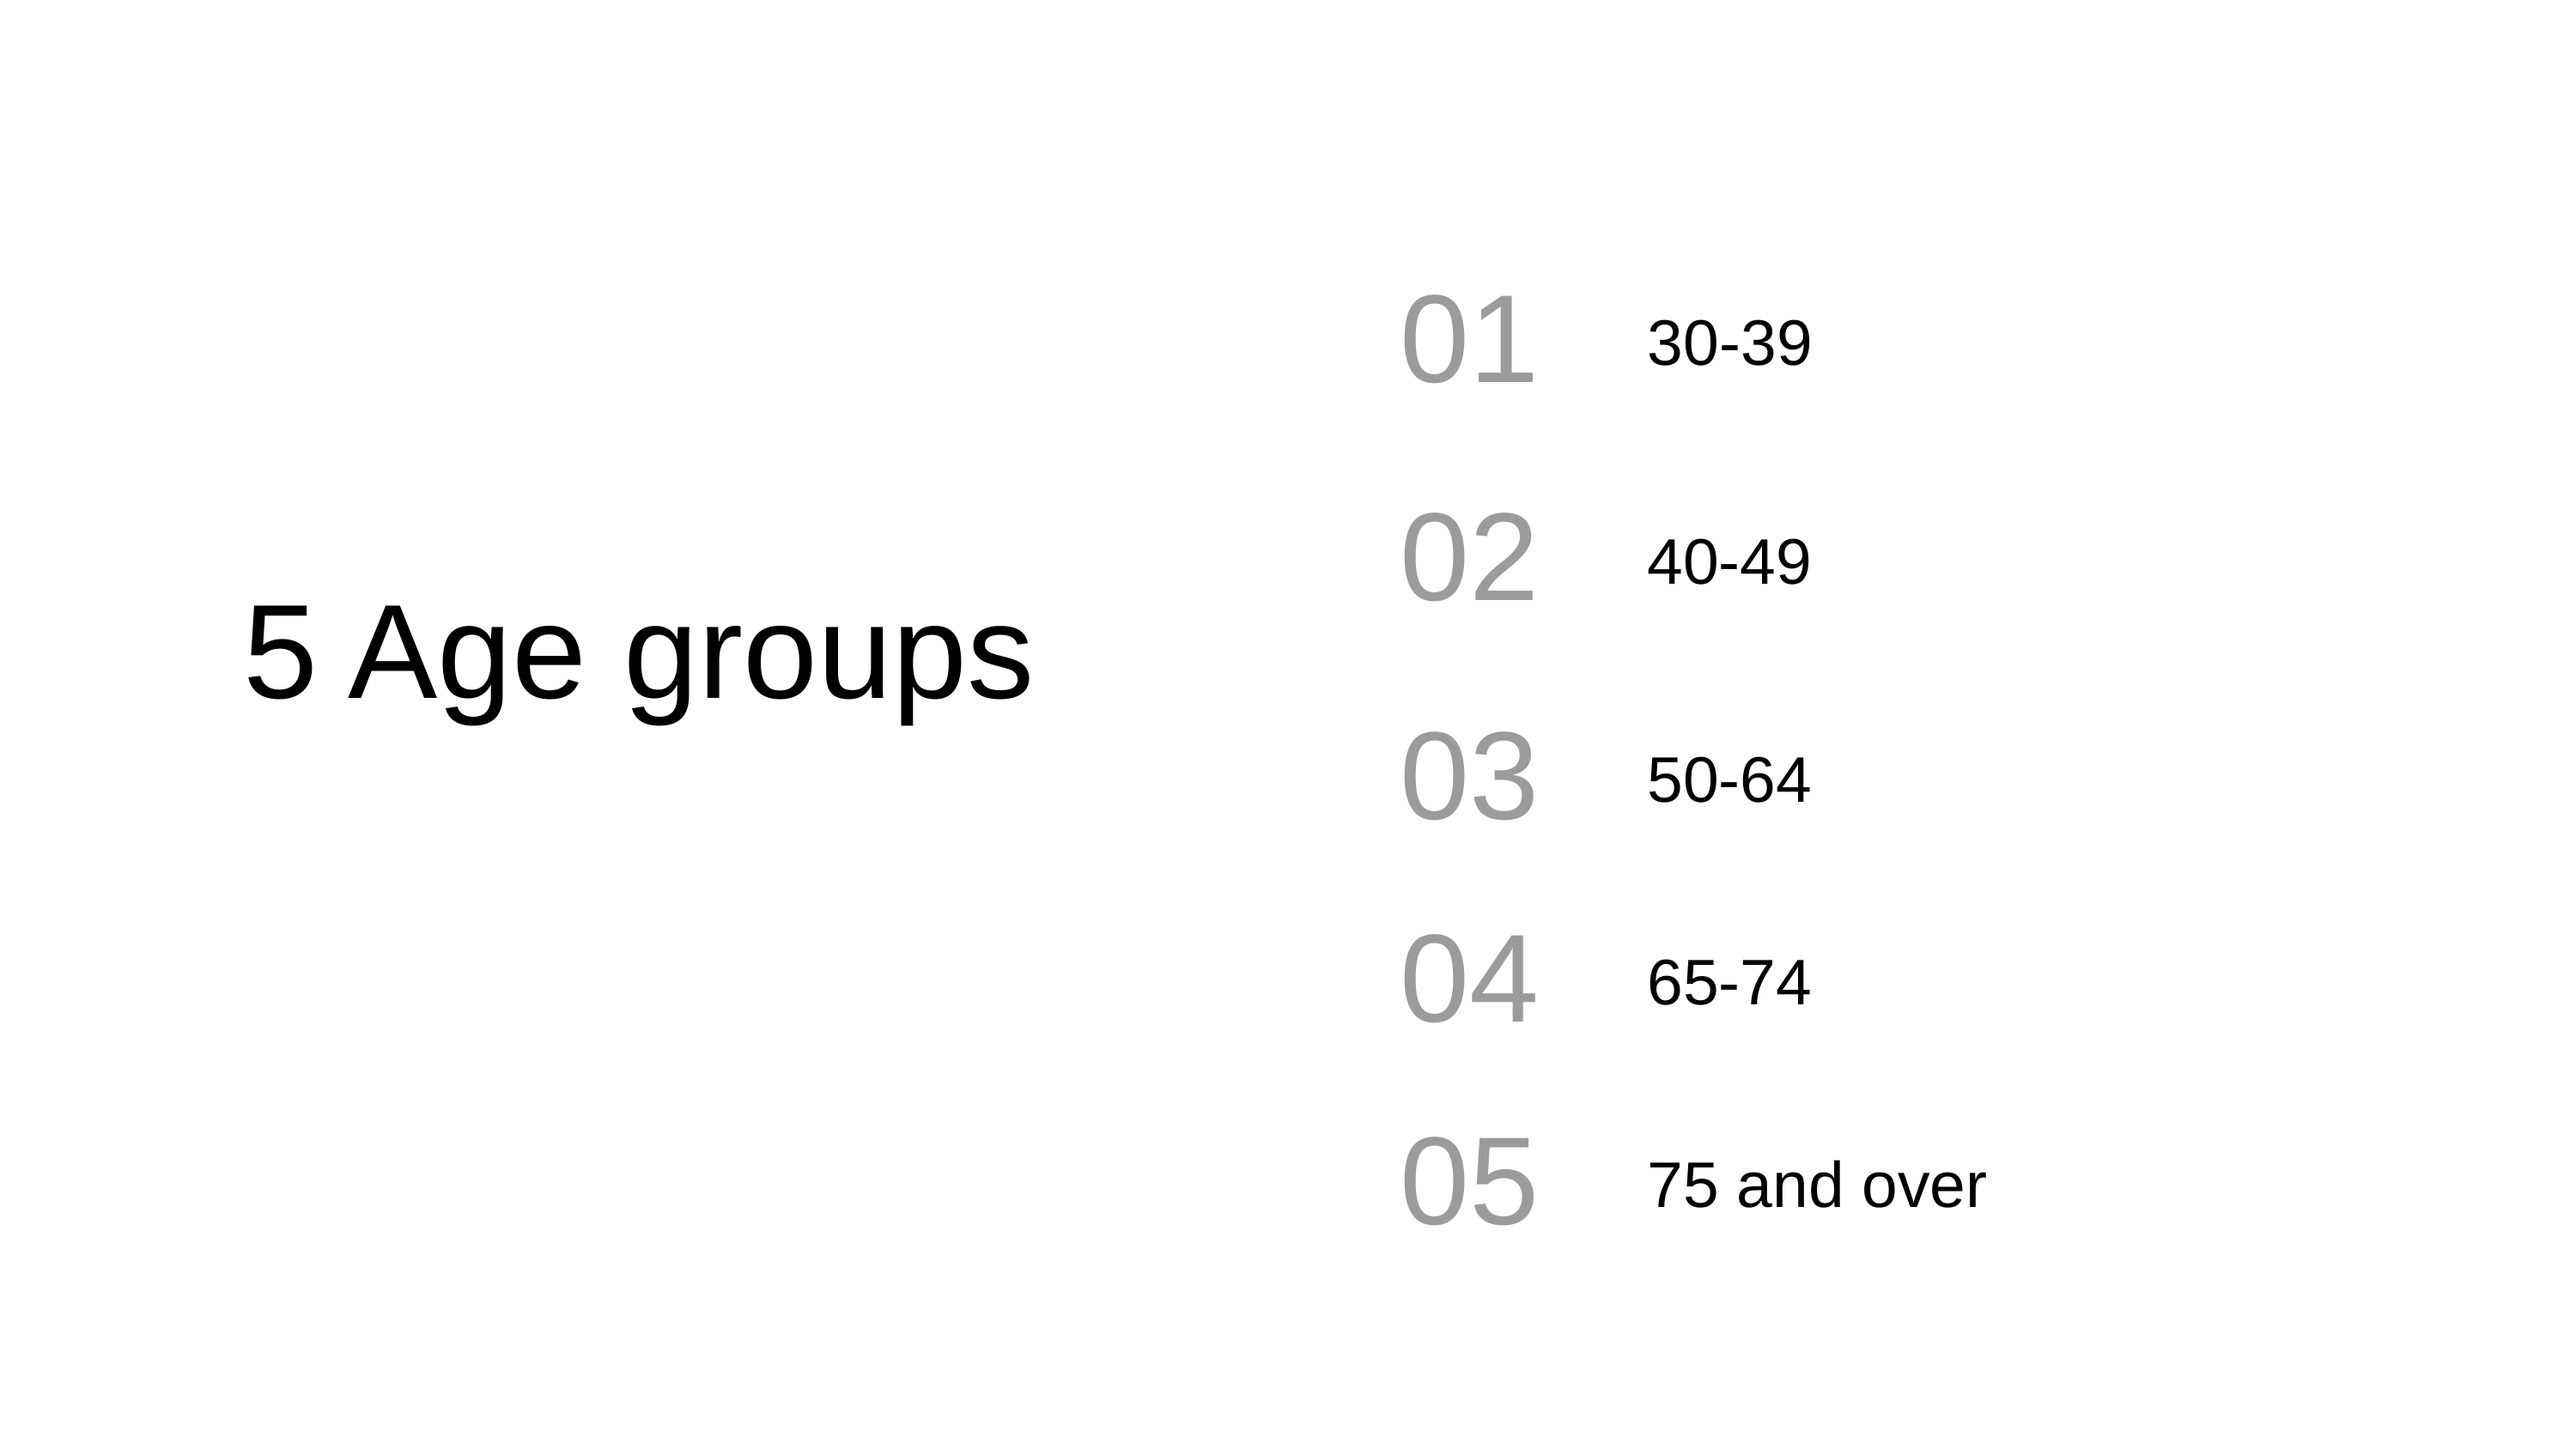

01
30-39
02
40-49
5 Age groups
03
50-64
04
65-74
05
75 and over